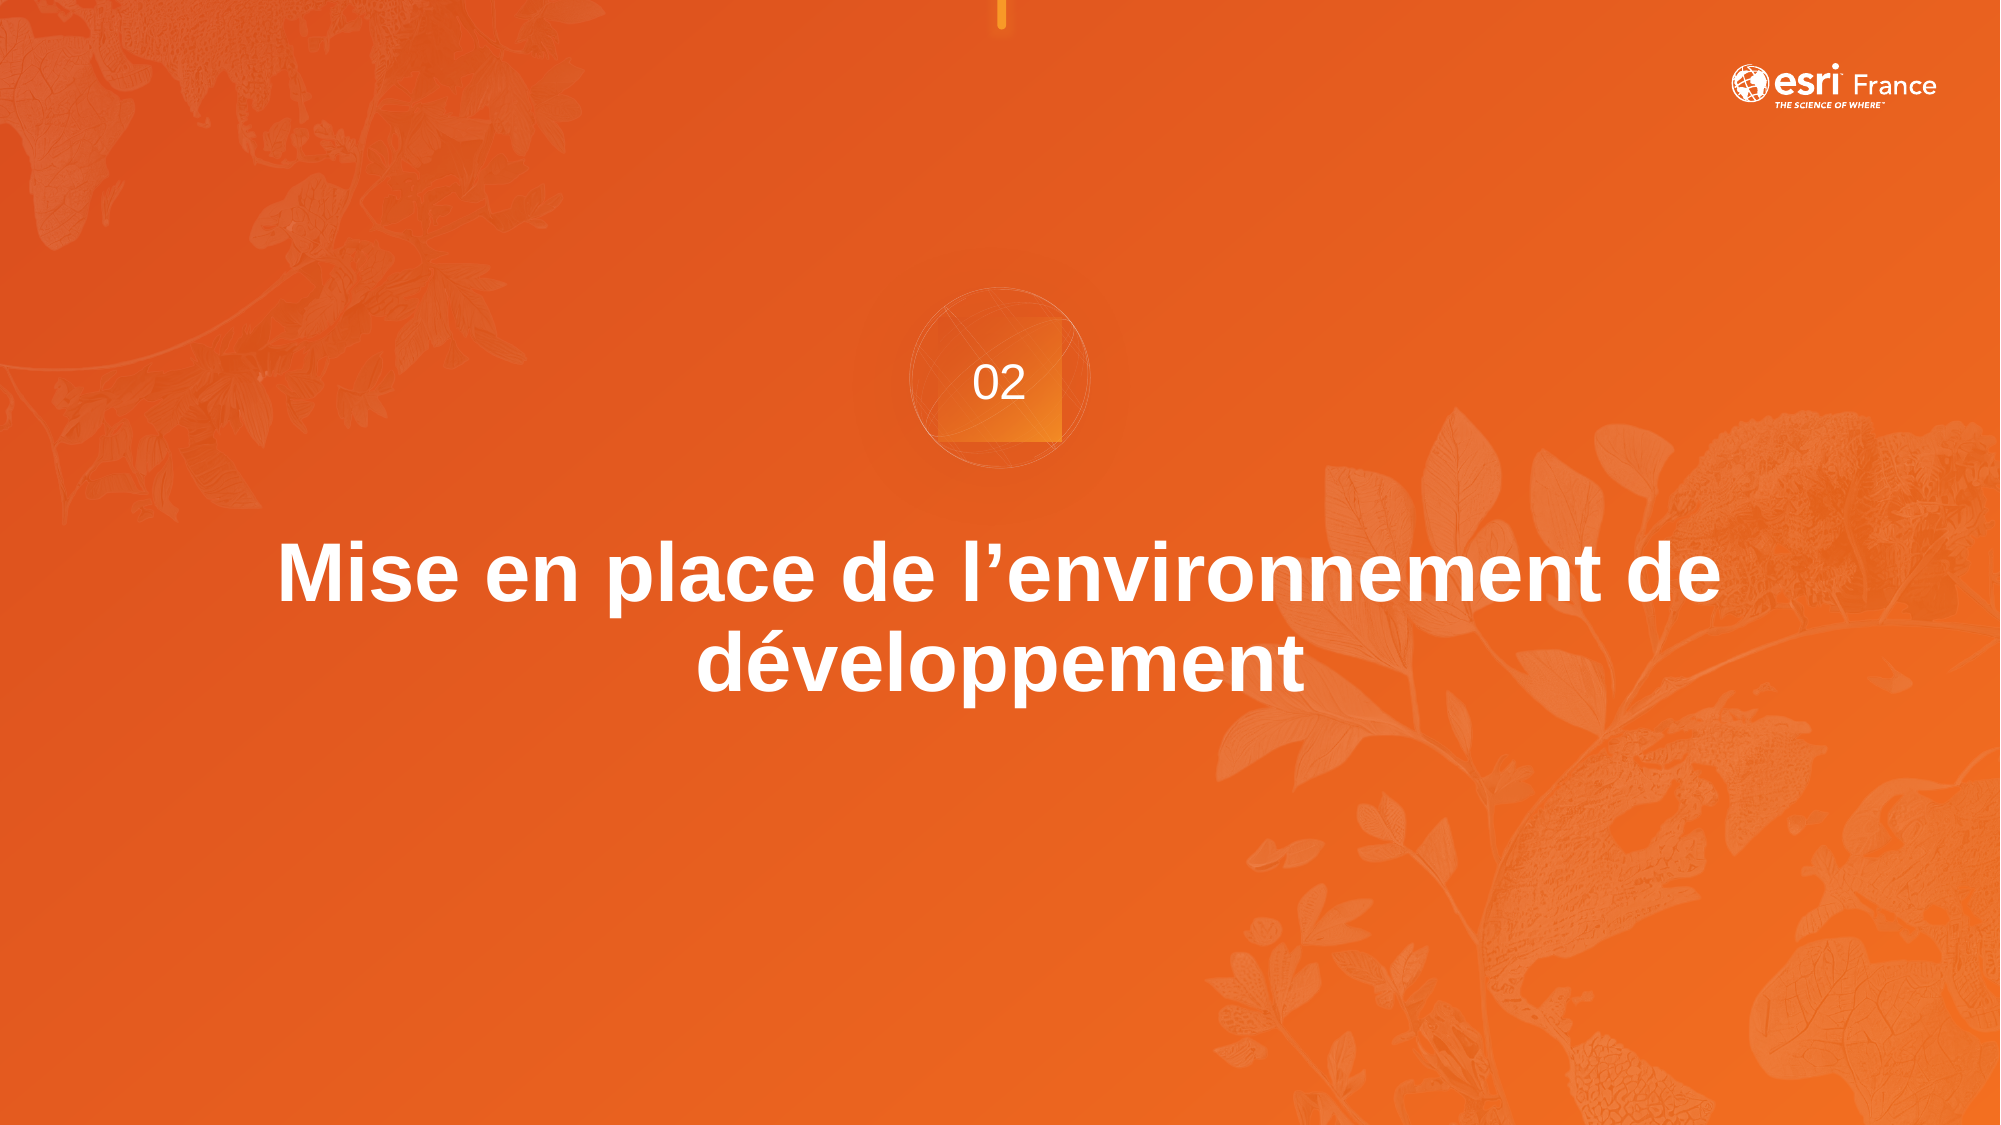

02
# Mise en place de l’environnement de développement